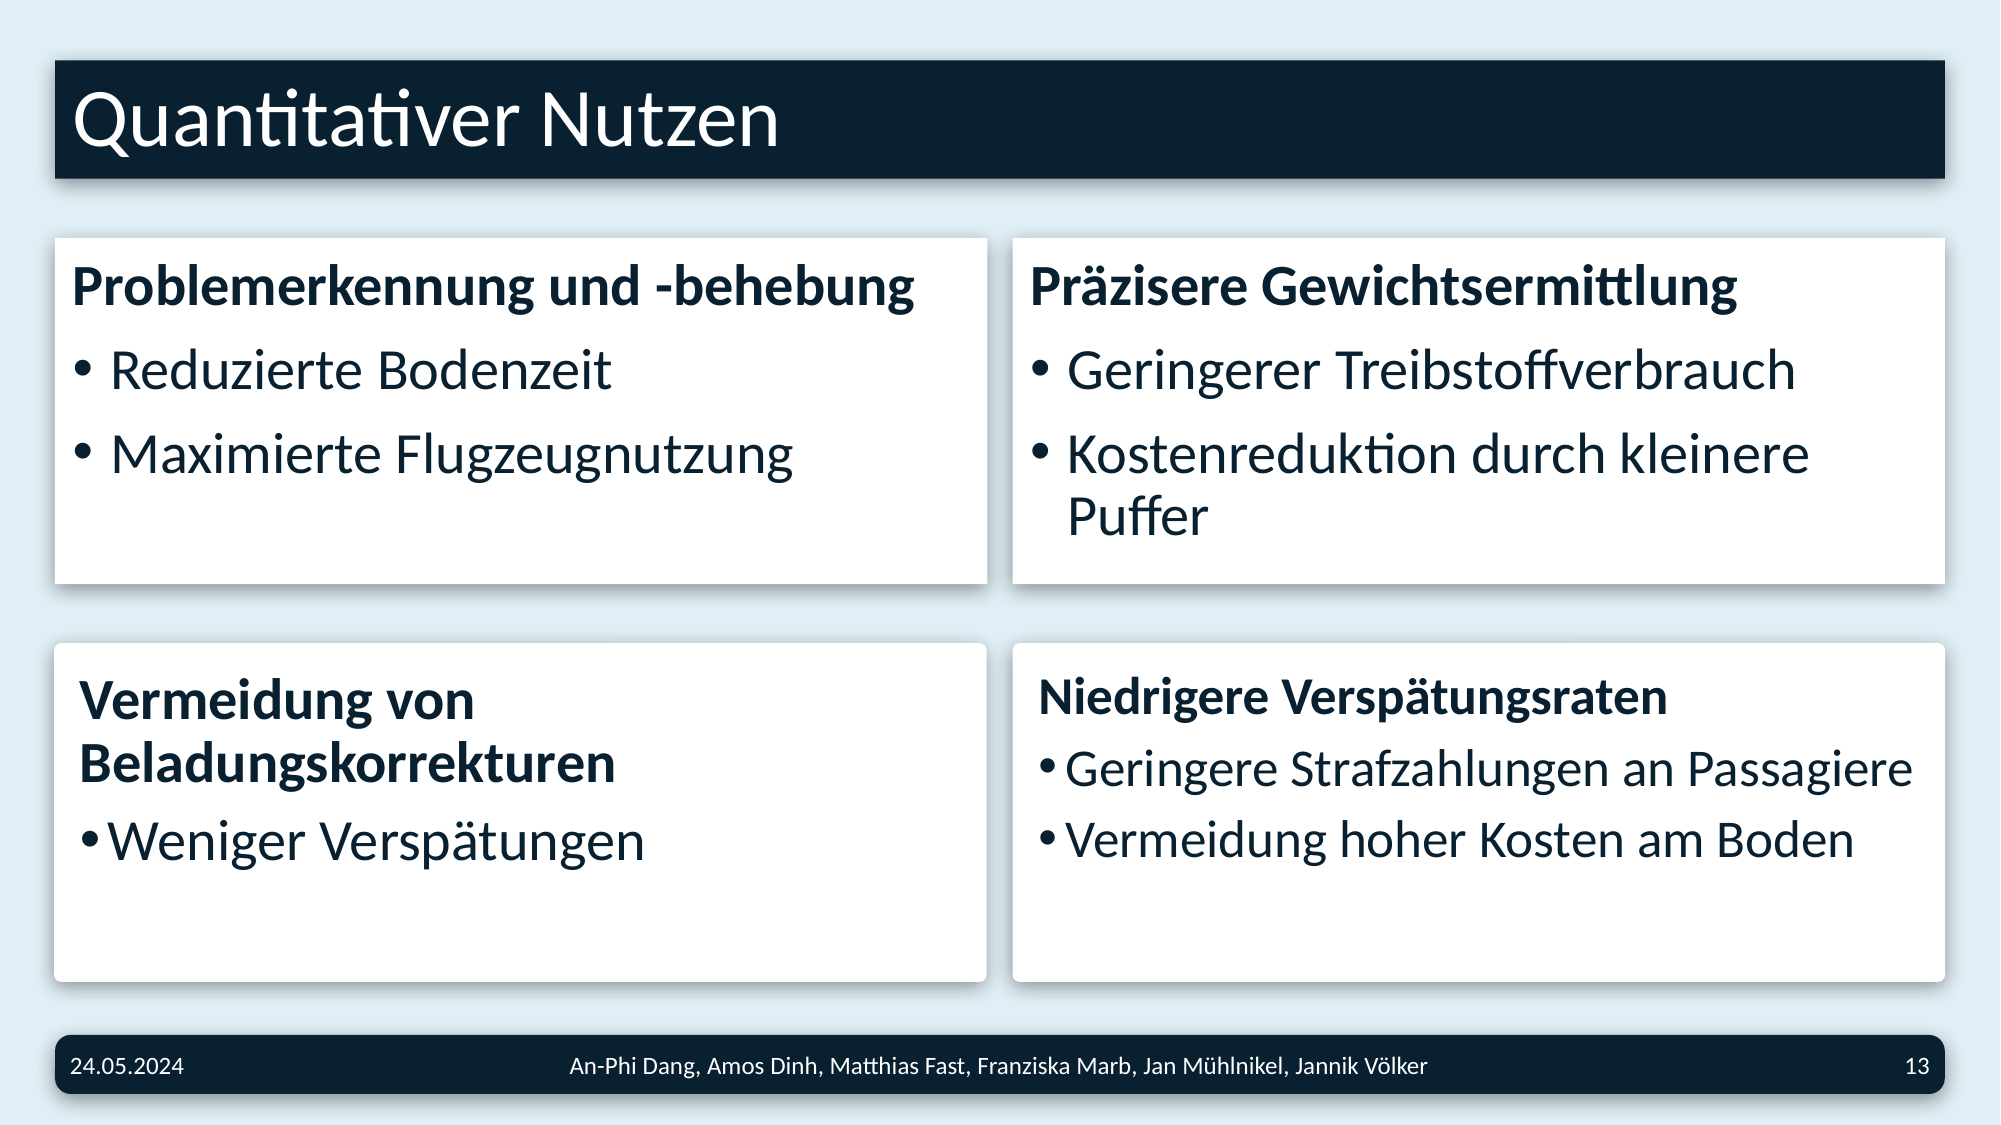

# Quantitativer Nutzen
Problemerkennung und -behebung
Reduzierte Bodenzeit
Maximierte Flugzeugnutzung
Präzisere Gewichtsermittlung
Geringerer Treibstoffverbrauch
Kostenreduktion durch kleinere Puffer
Vermeidung von Beladungskorrekturen
Weniger Verspätungen
Niedrigere Verspätungsraten
Geringere Strafzahlungen an Passagiere
Vermeidung hoher Kosten am Boden
An-Phi Dang, Amos Dinh, Matthias Fast, Franziska Marb, Jan Mühlnikel, Jannik Völker
13
24.05.2024